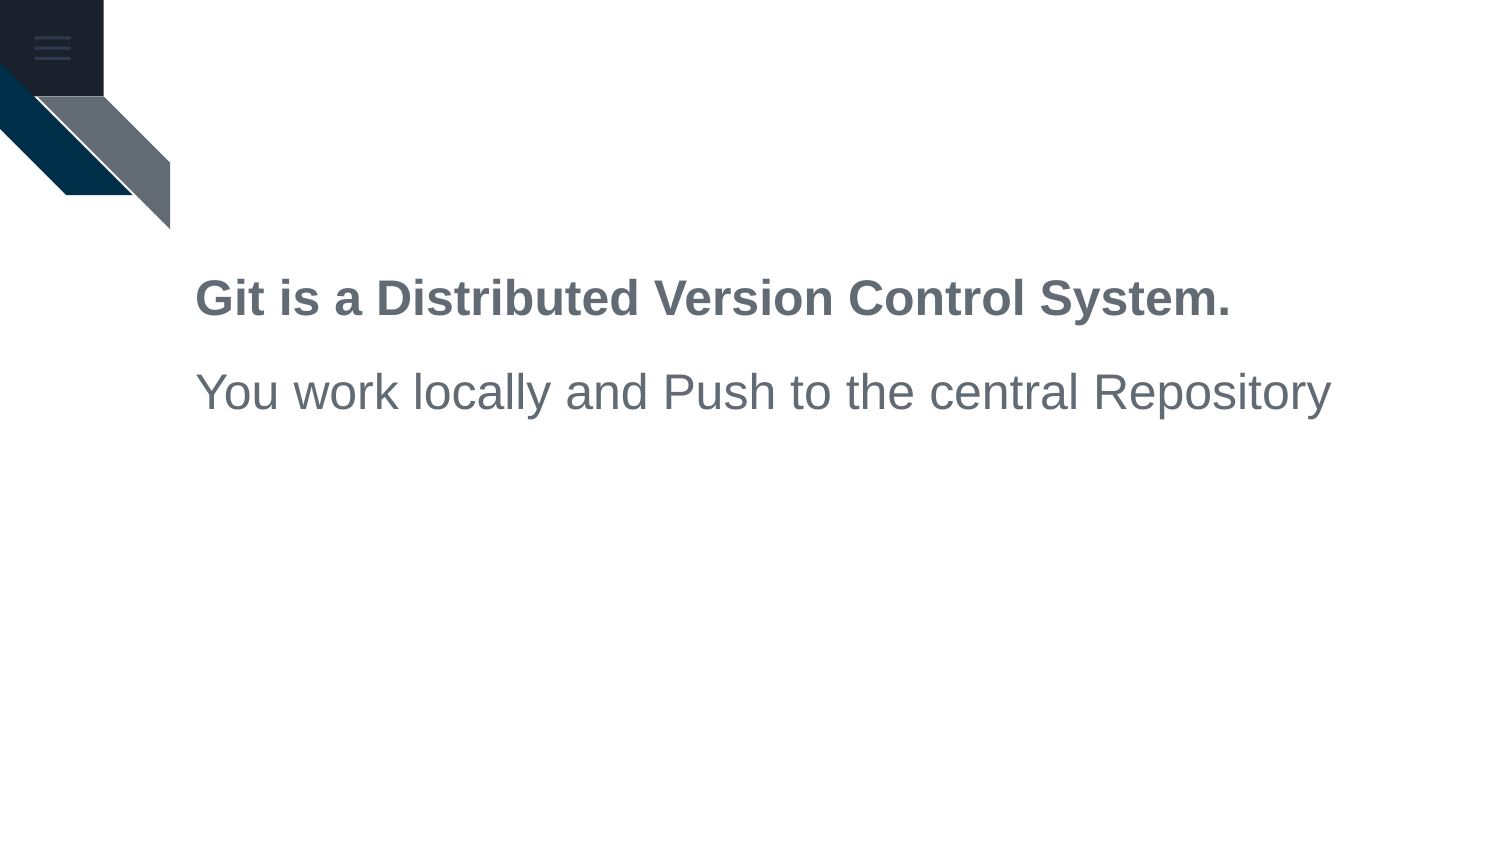

Git is a Distributed Version Control System.
You work locally and Push to the central Repository